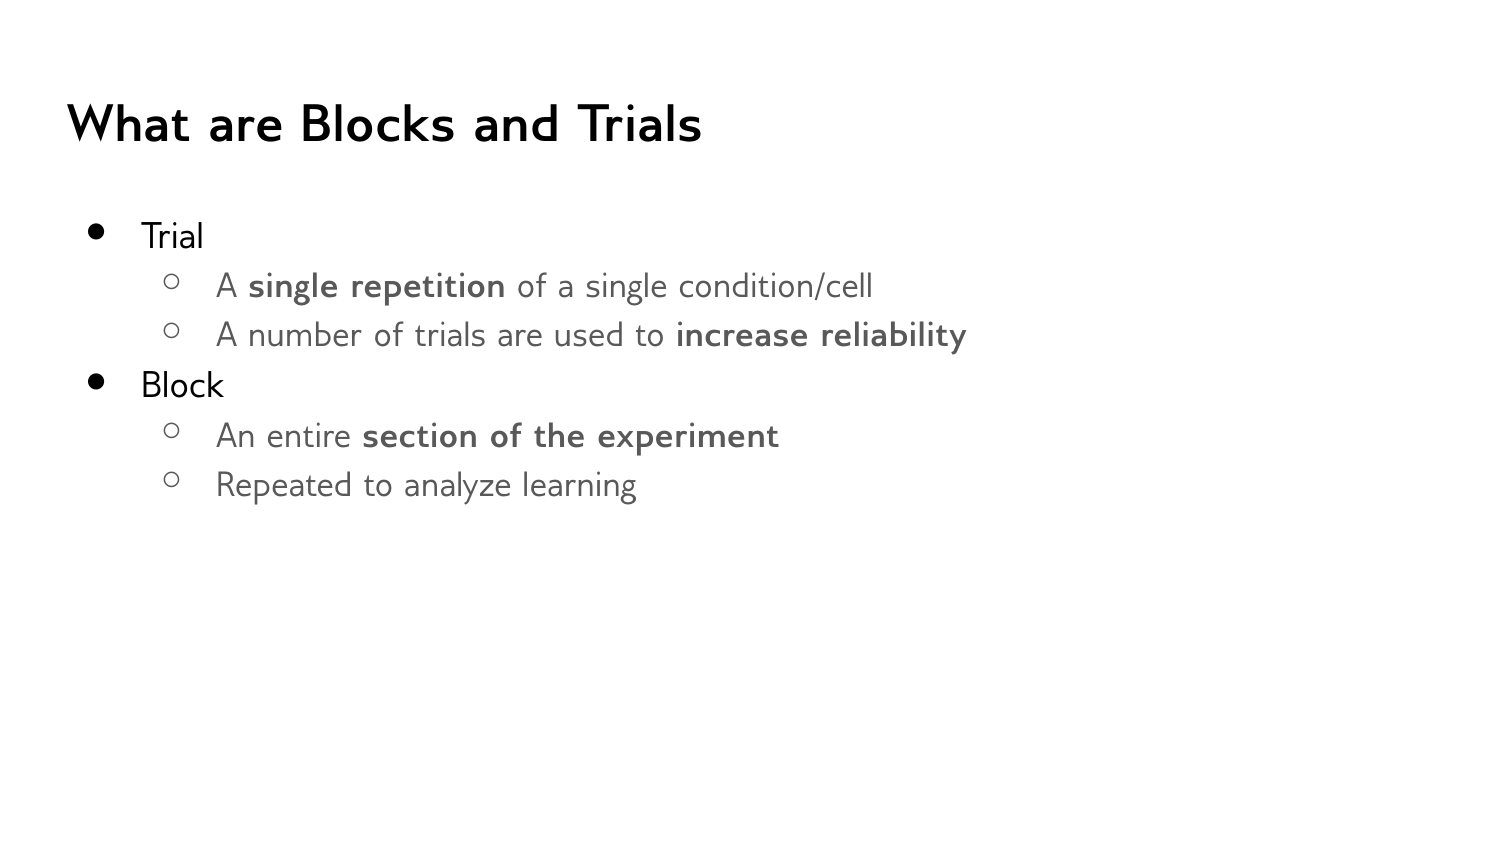

# What are Blocks and Trials
Trial
A single repetition of a single condition/cell
A number of trials are used to increase reliability
Block
An entire section of the experiment
Repeated to analyze learning